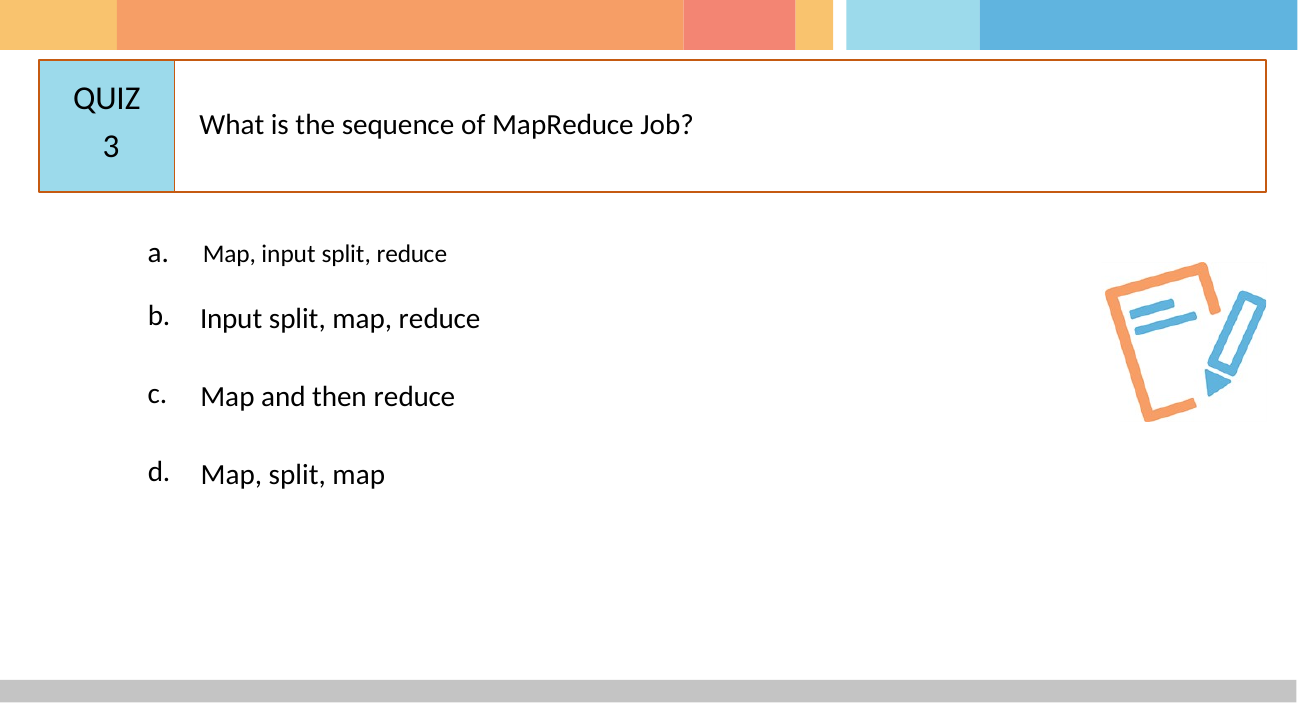

# QUIZ 3
What is the sequence of MapReduce Job?
a.	Map, input split, reduce

b.
Input split, map, reduce
c.
Map and then reduce
d.
Map, split, map